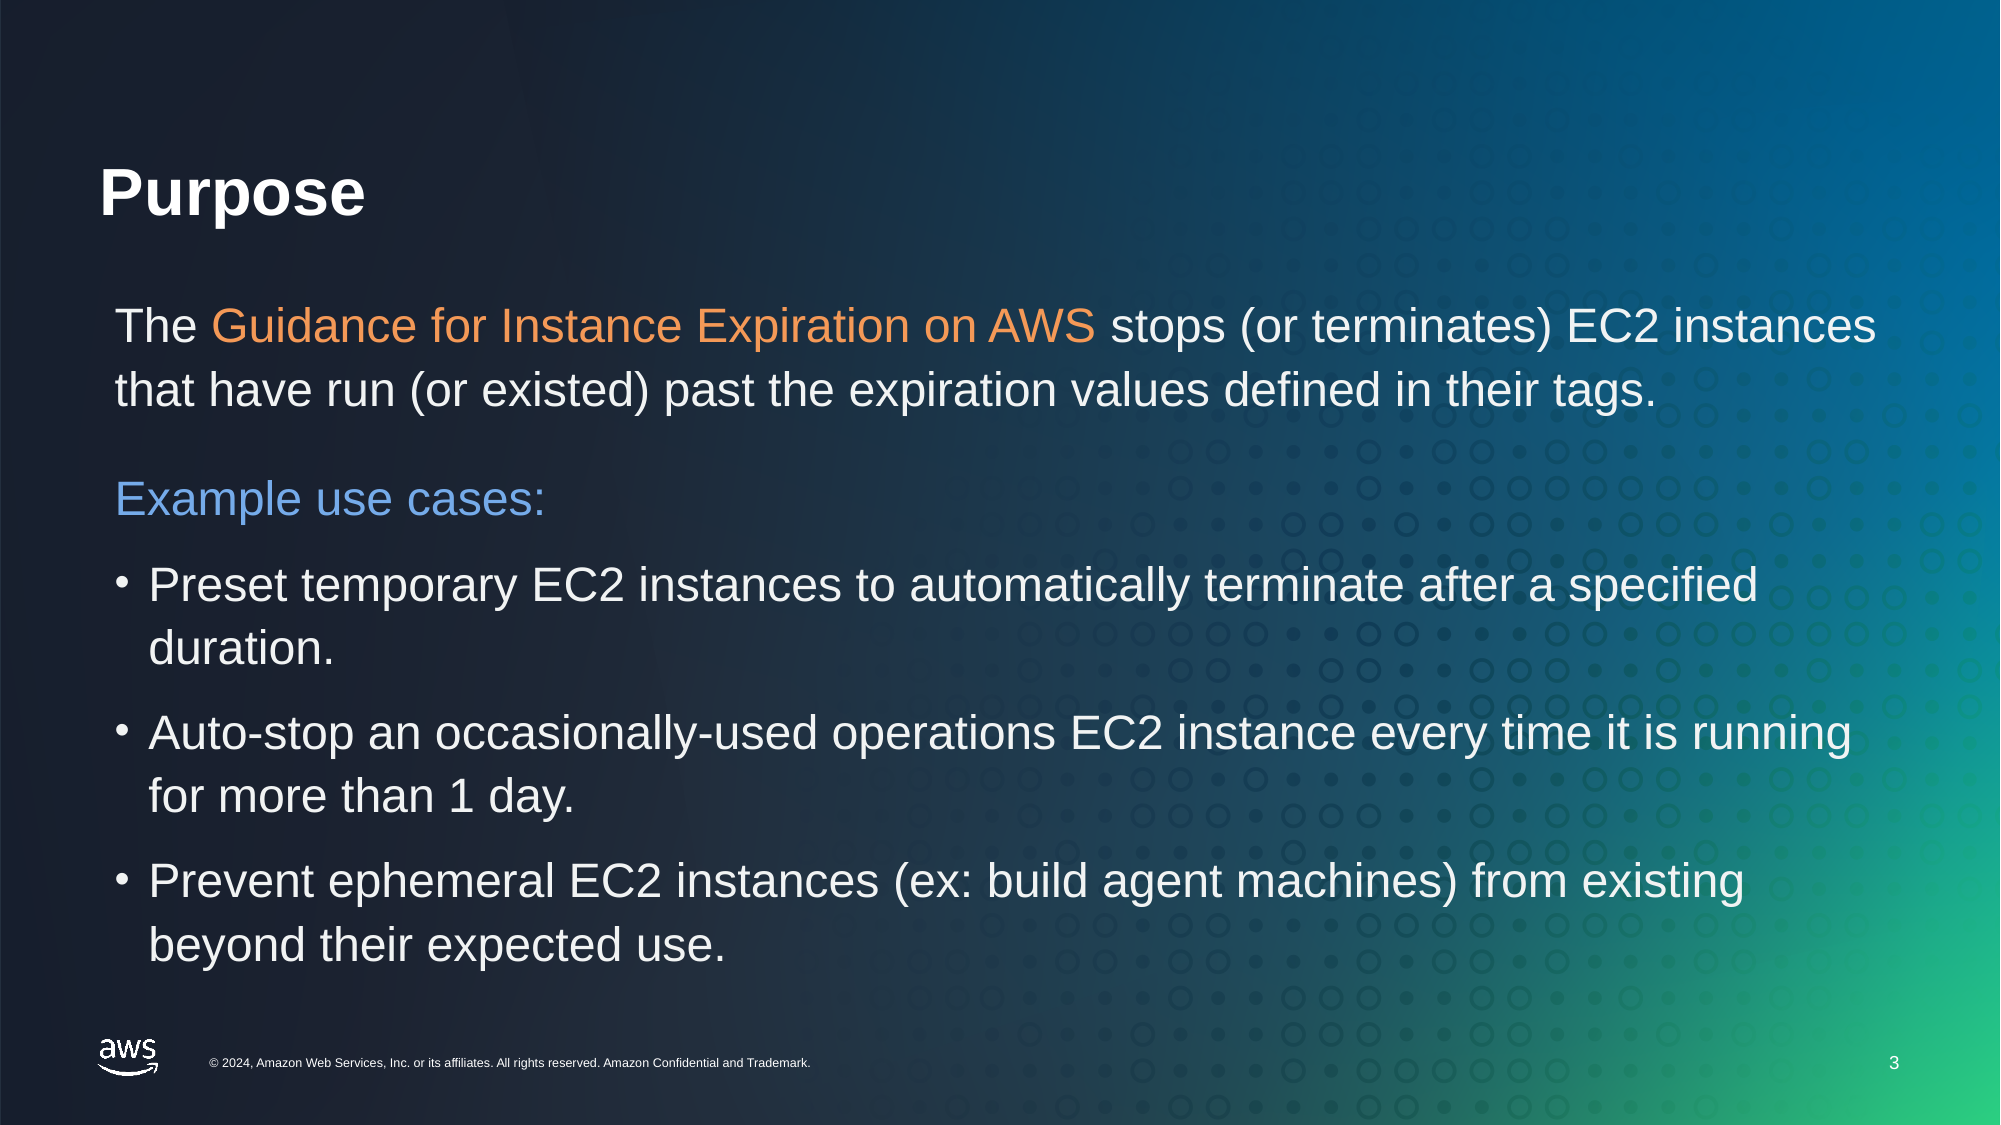

# Purpose
The Guidance for Instance Expiration on AWS stops (or terminates) EC2 instances that have run (or existed) past the expiration values defined in their tags.

Example use cases:
Preset temporary EC2 instances to automatically terminate after a specified duration.
Auto-stop an occasionally-used operations EC2 instance every time it is running for more than 1 day.
Prevent ephemeral EC2 instances (ex: build agent machines) from existing beyond their expected use.
3